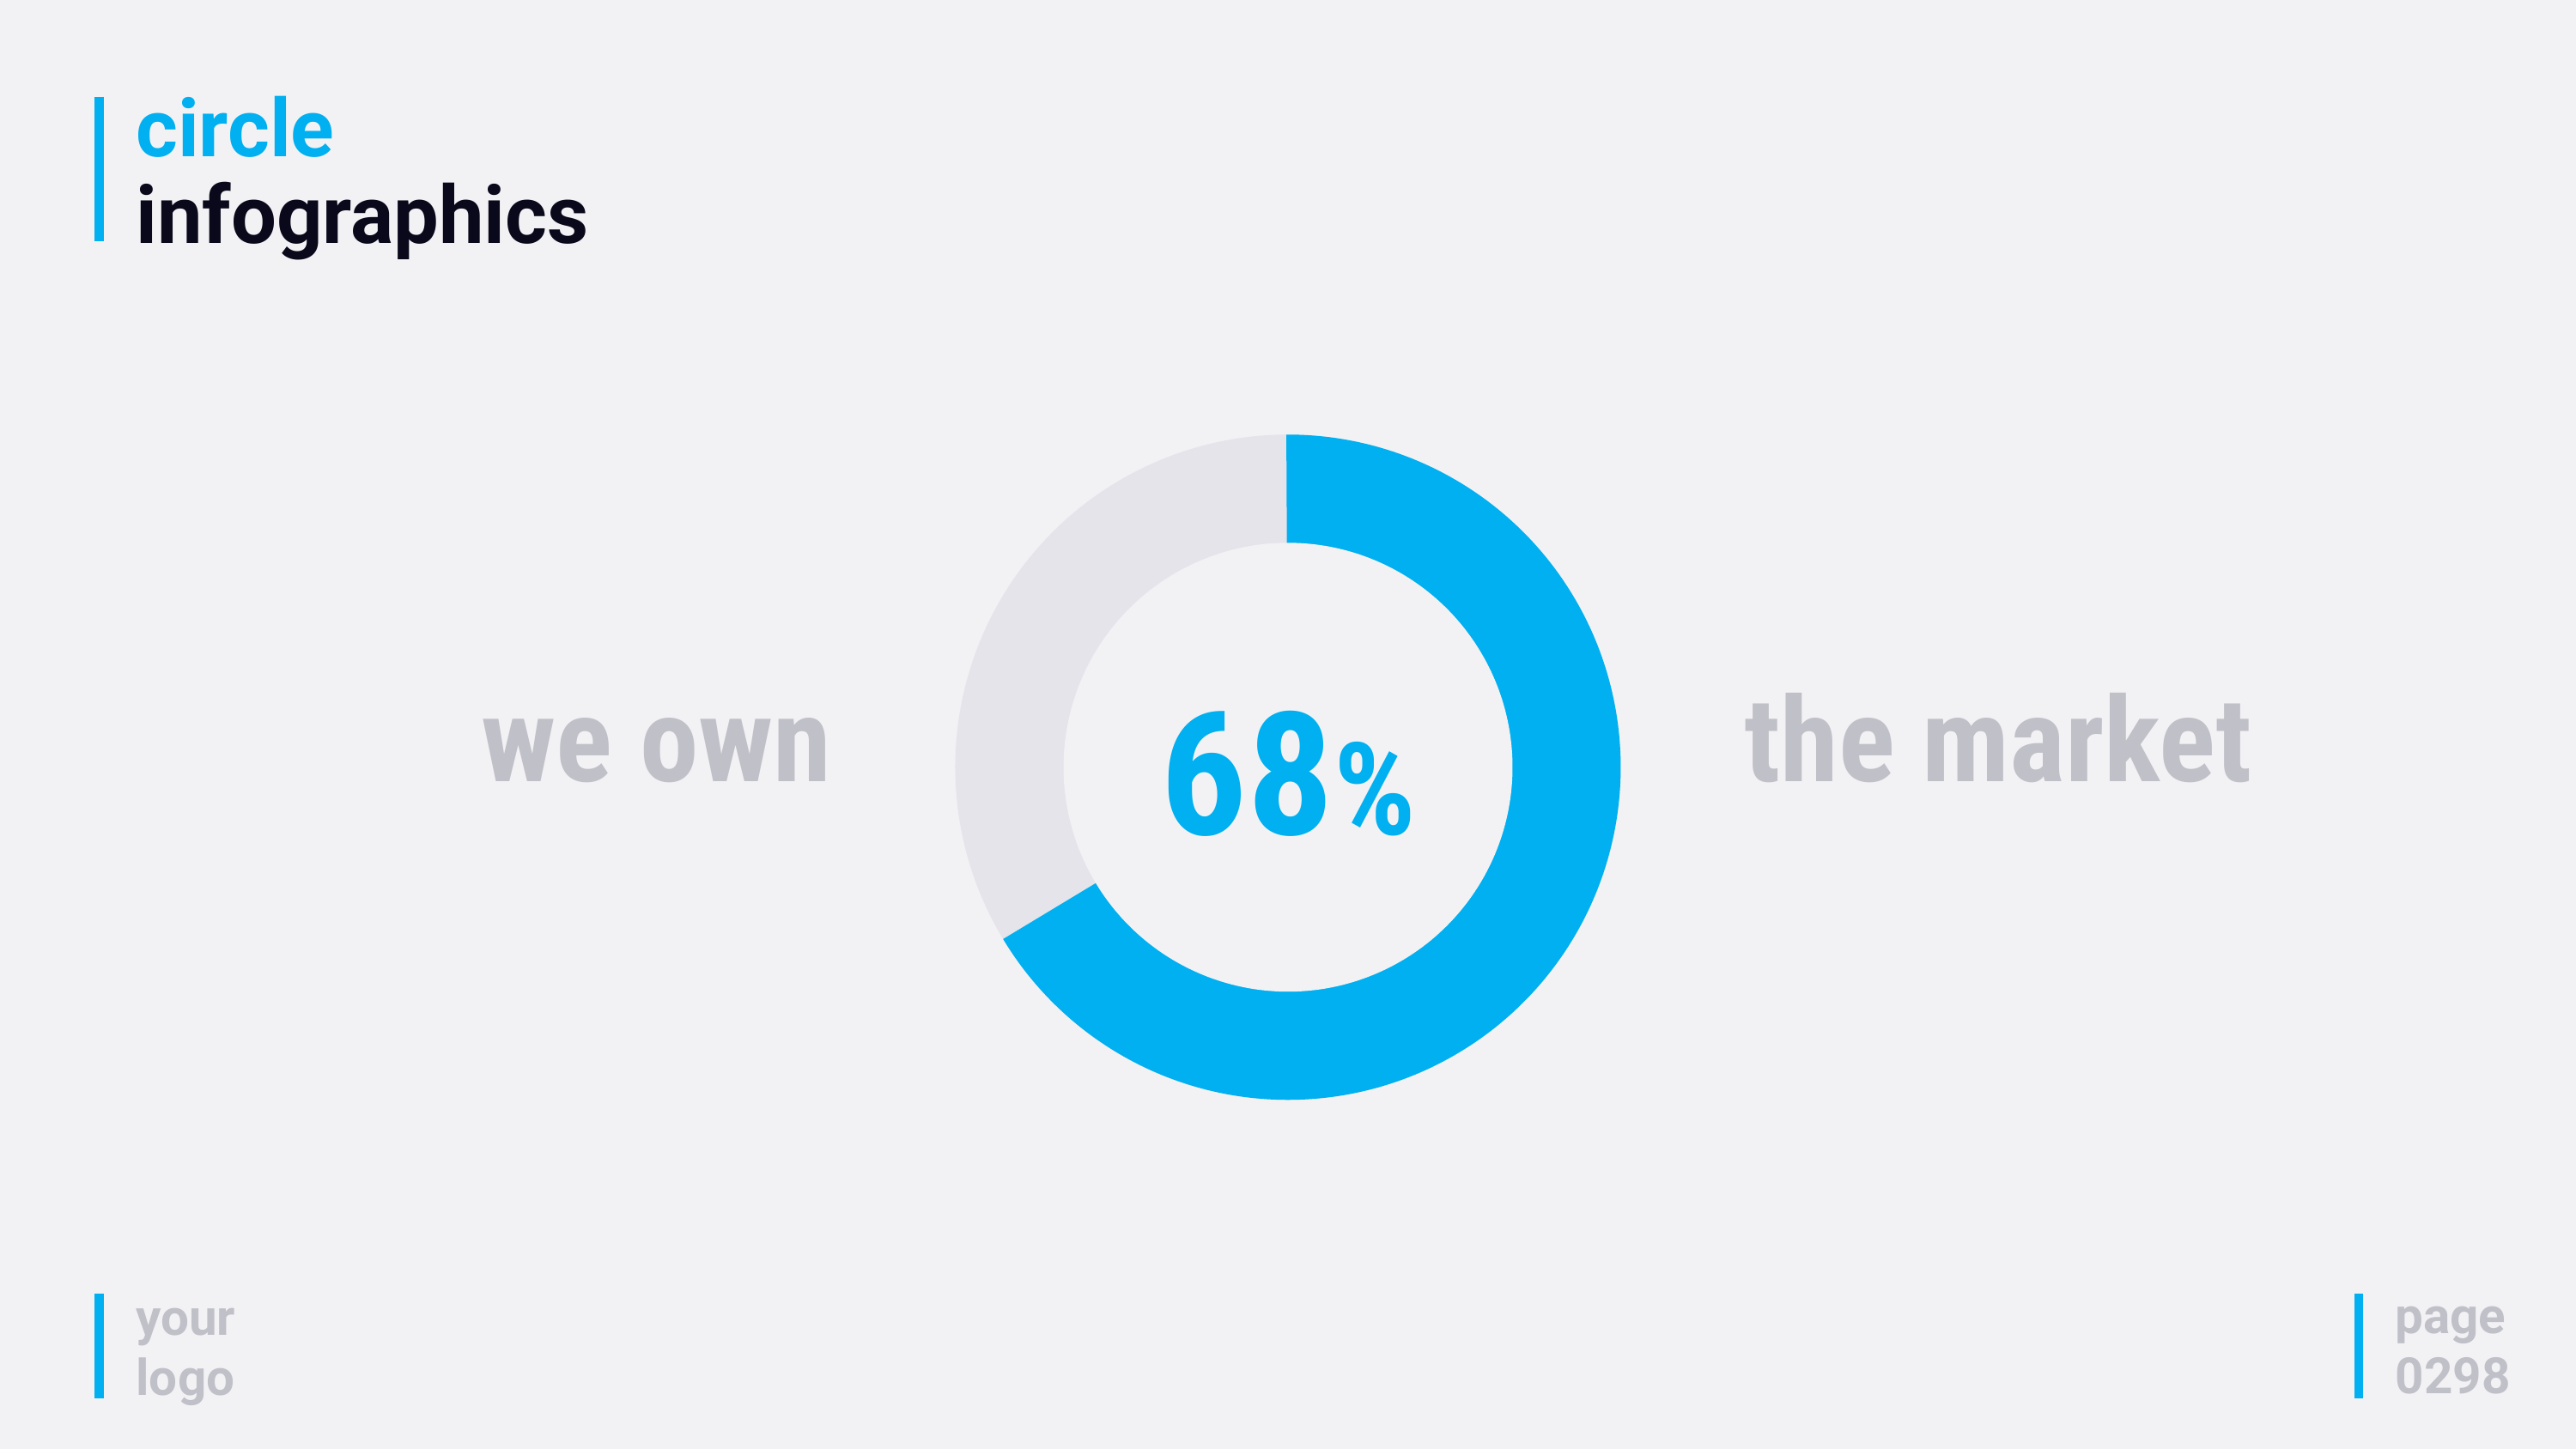

# circle infographics

68%
we own
the market
page
0298